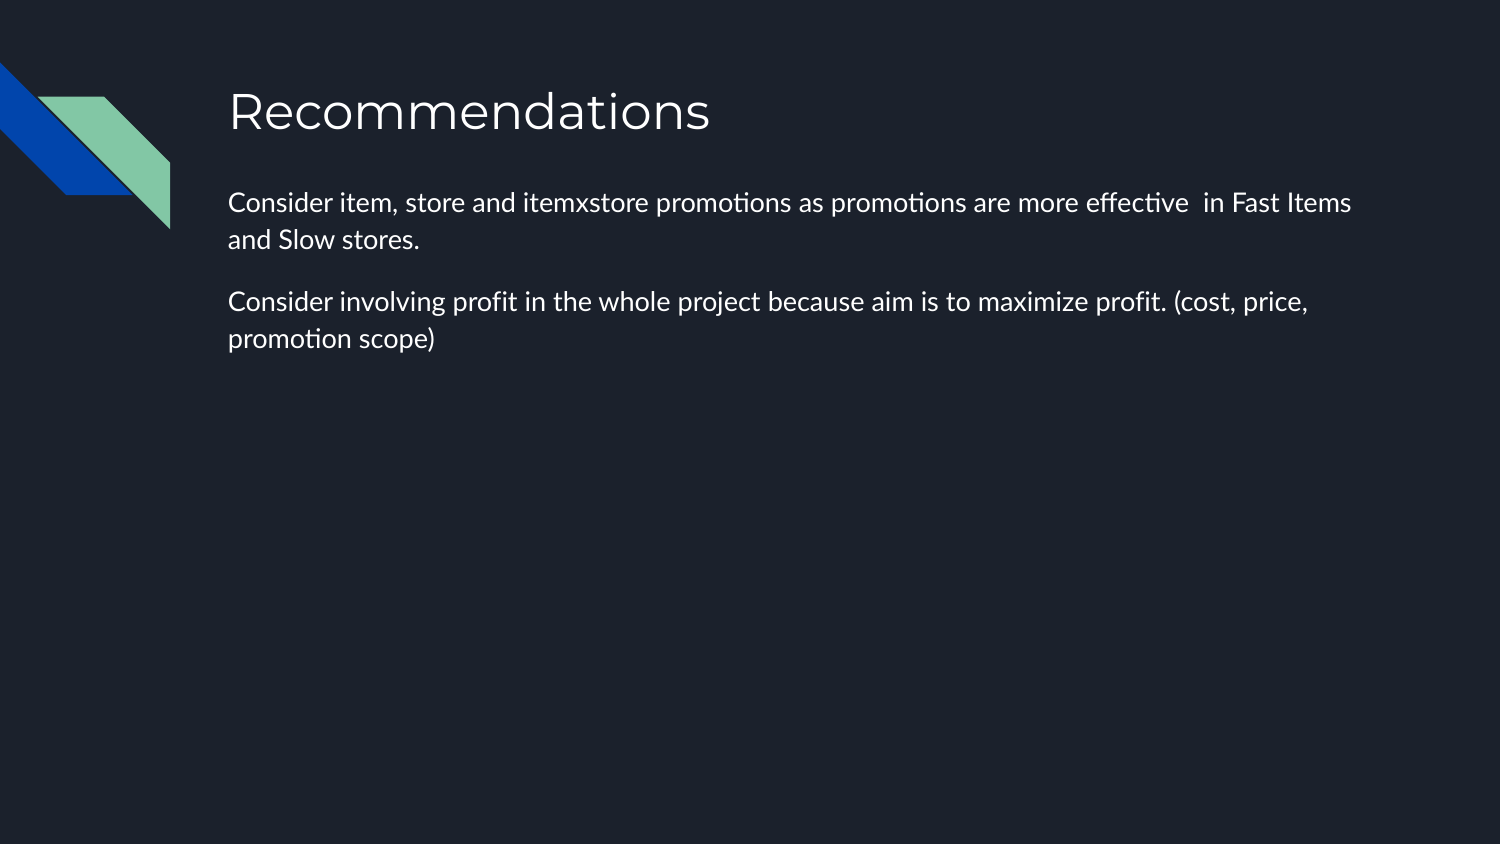

# Recommendations
Consider item, store and itemxstore promotions as promotions are more effective  in Fast Items and Slow stores.
Consider involving profit in the whole project because aim is to maximize profit. (cost, price, promotion scope)